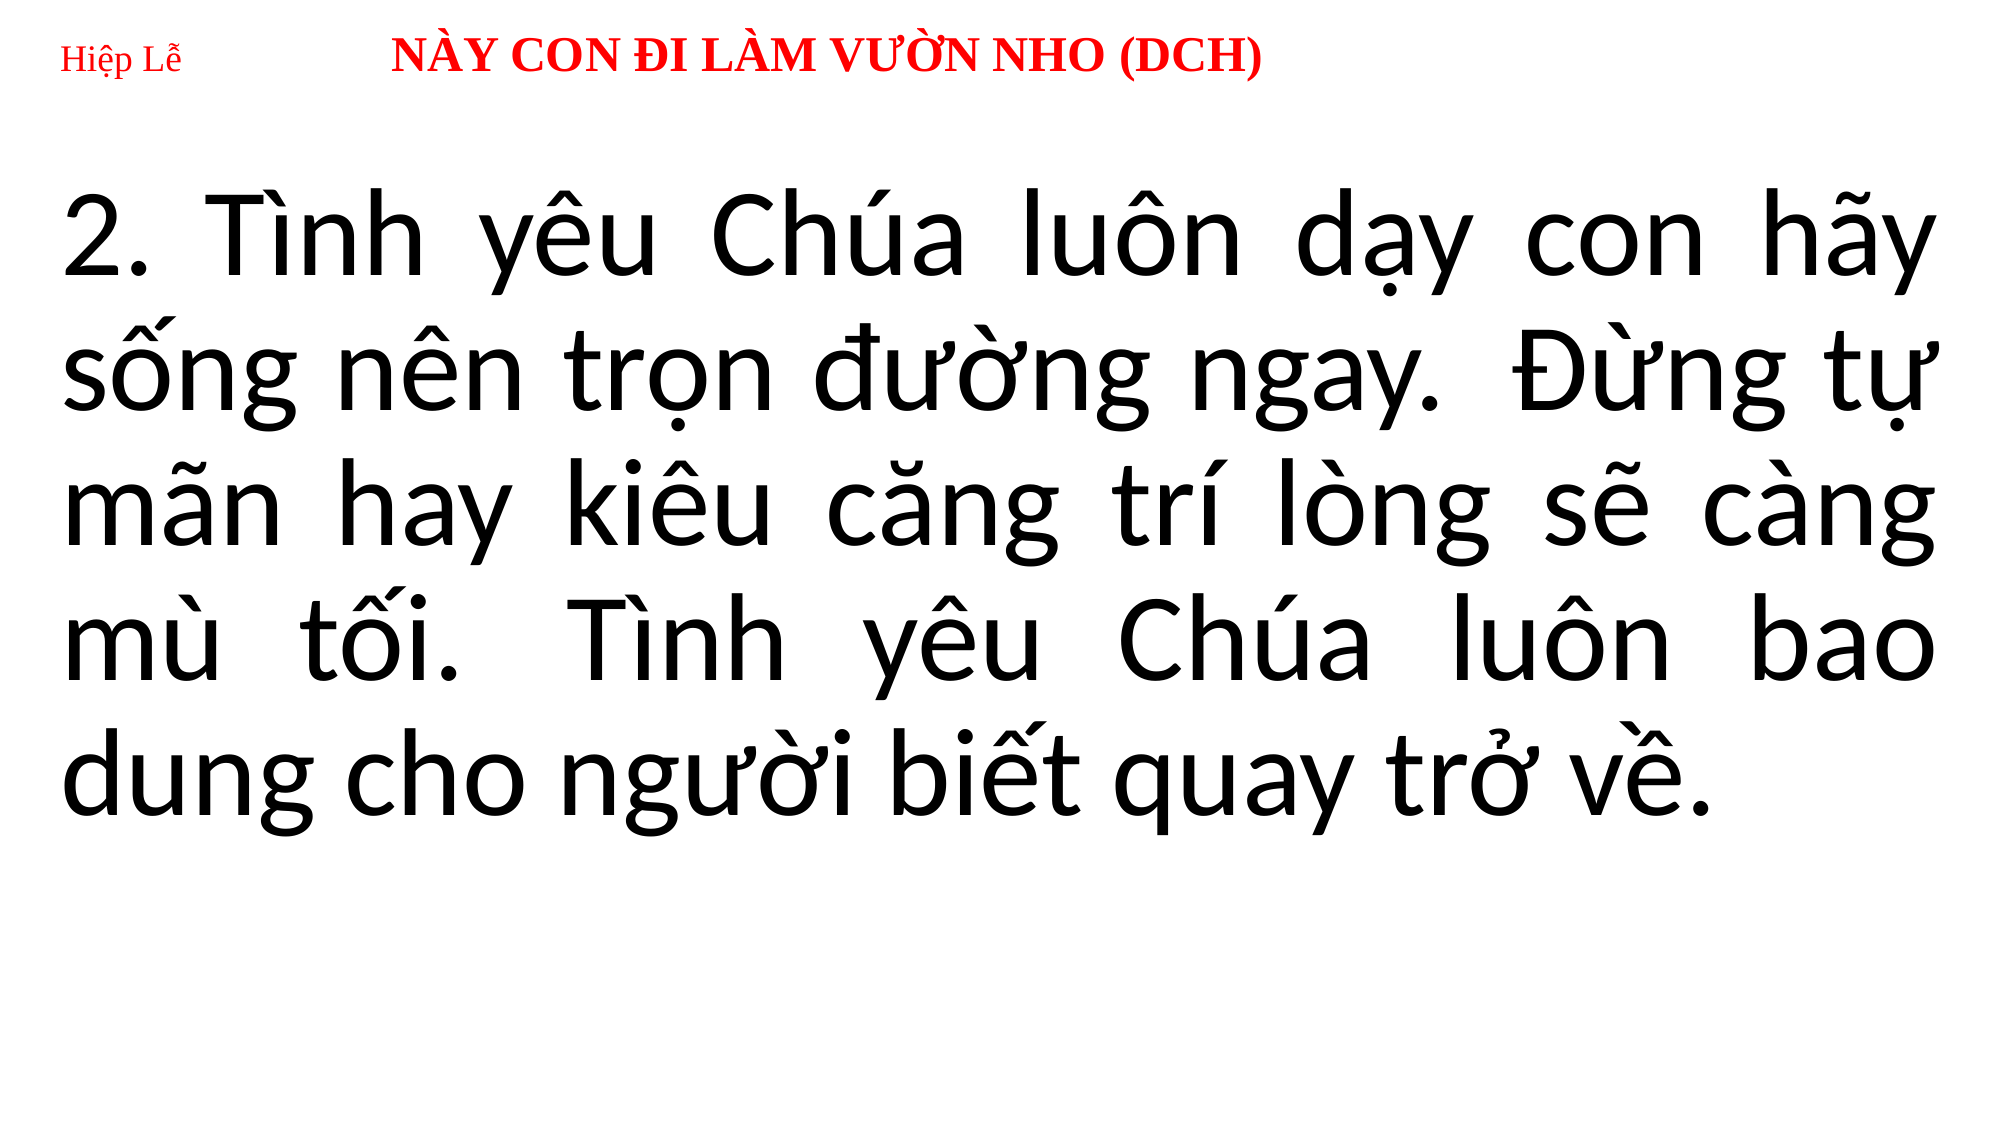

# Hiệp Lễ                      NÀY CON ĐI LÀM VƯỜN NHO (DCH)
2. Tình yêu Chúa luôn dạy con hãy sống nên trọn đường ngay.  Đừng tự mãn hay kiêu căng trí lòng sẽ càng mù tối.  Tình yêu Chúa luôn bao dung cho người biết quay trở về.